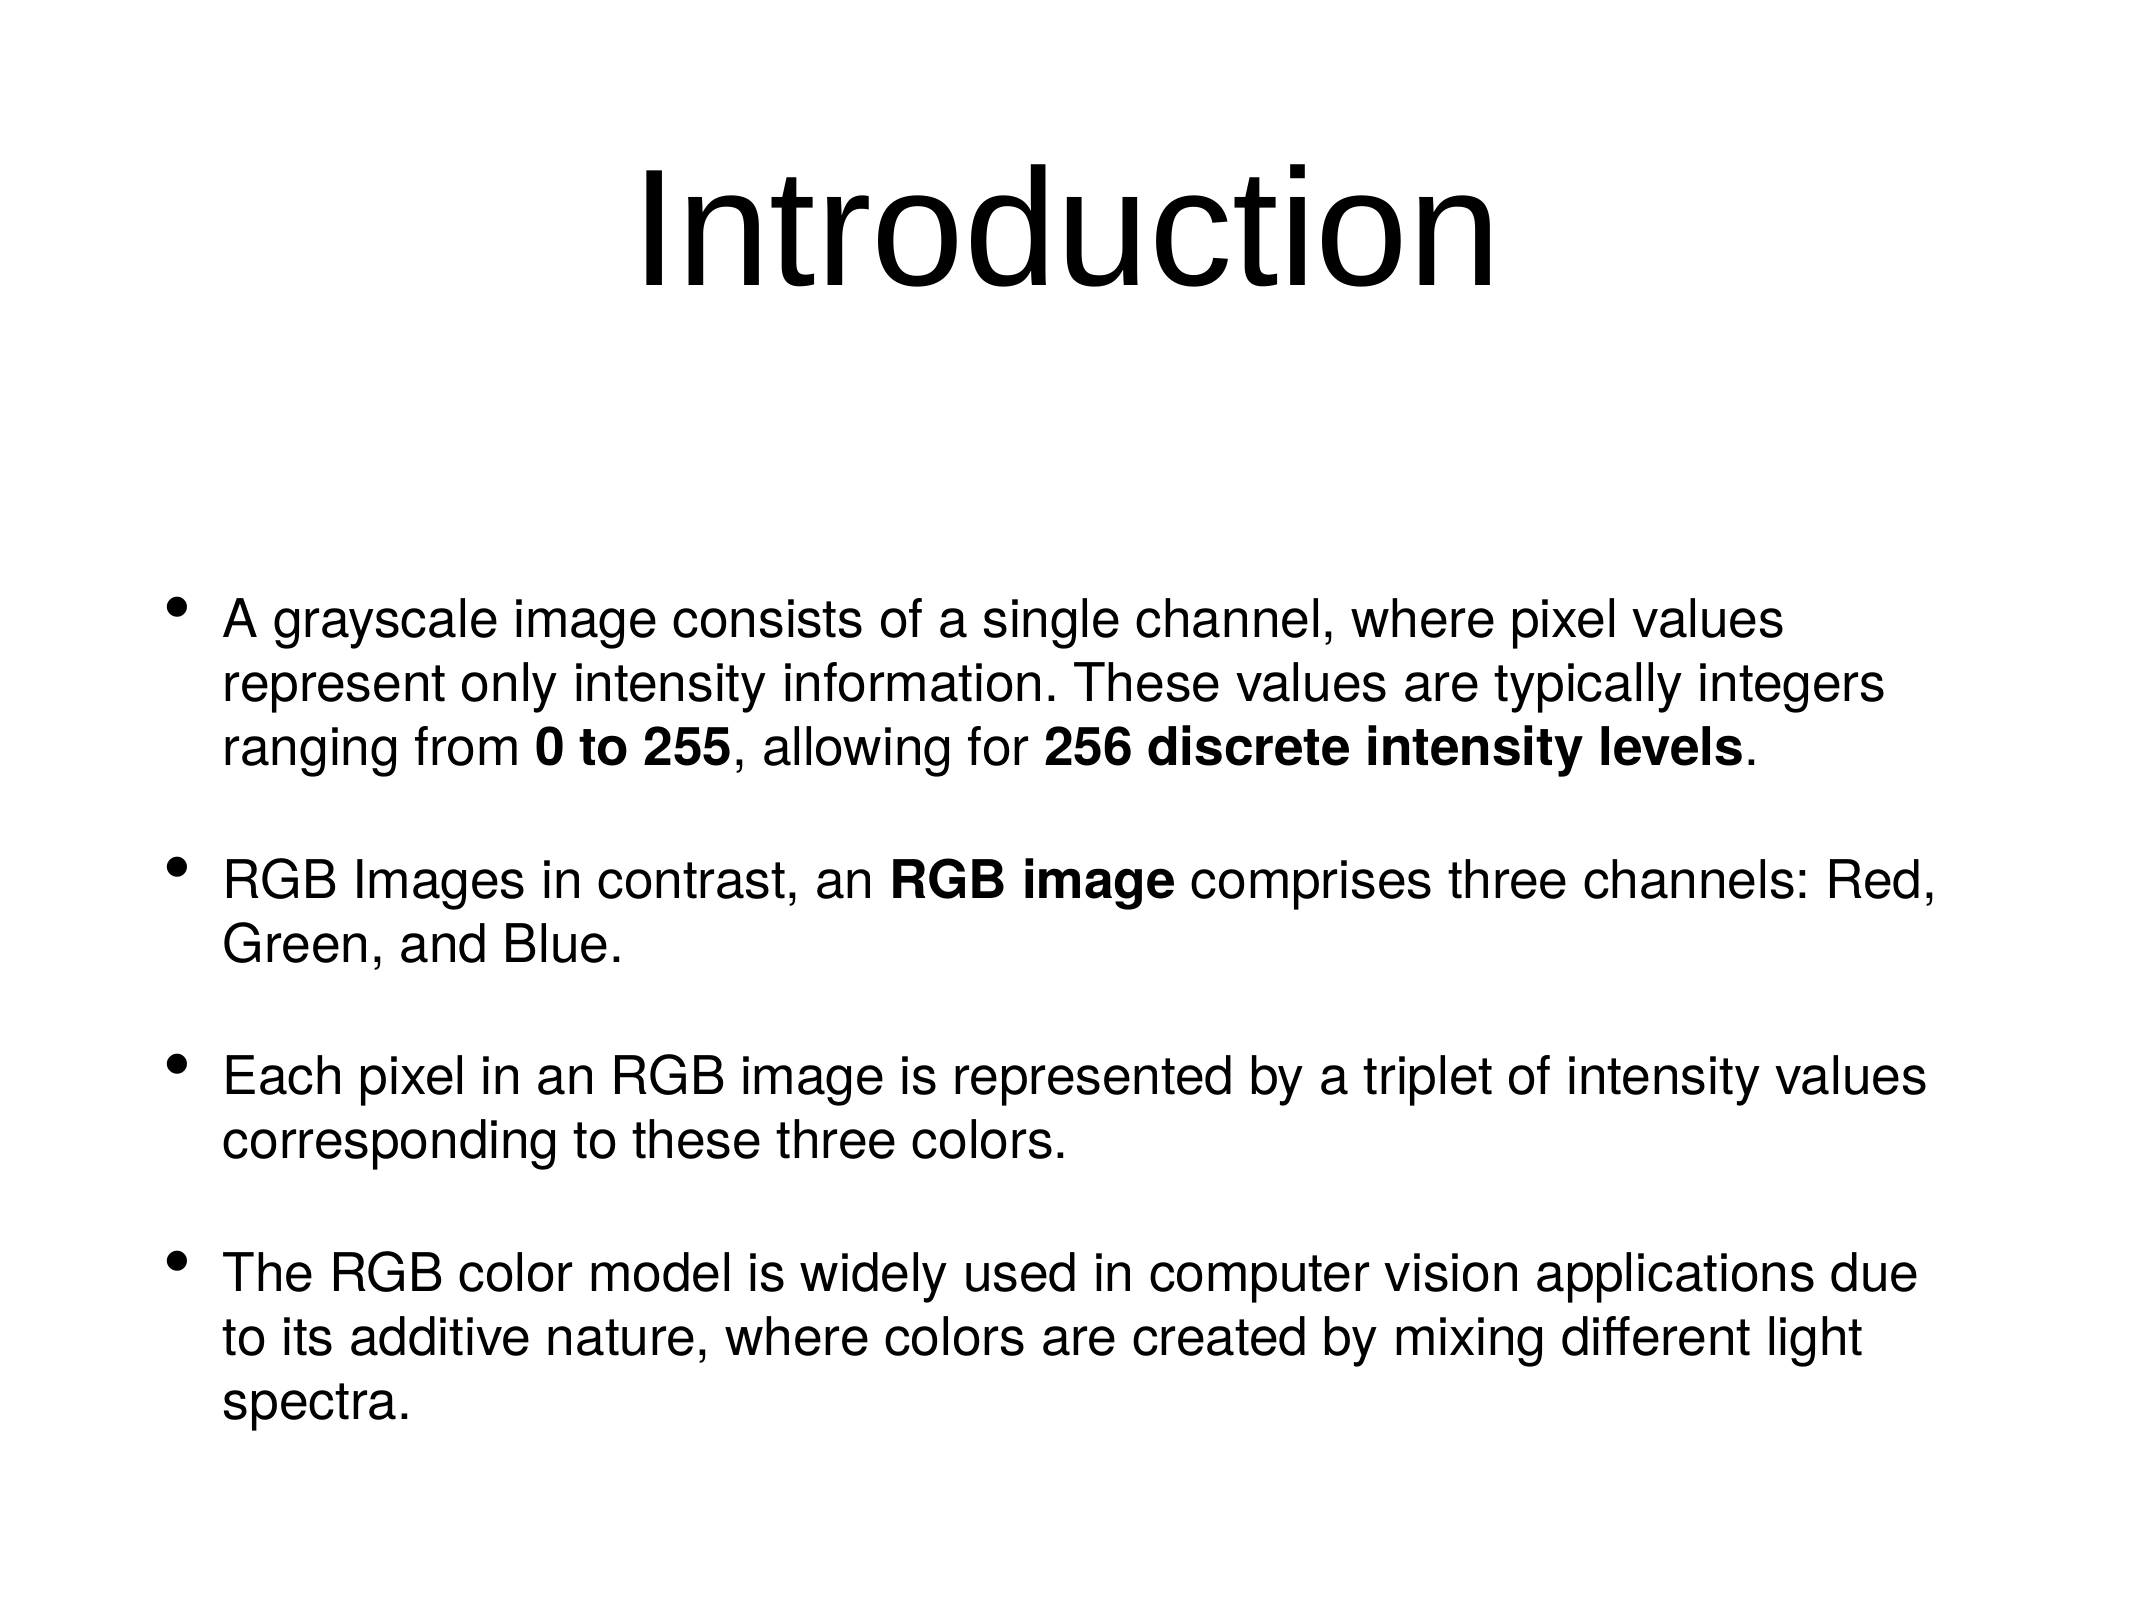

# Introduction

A grayscale image consists of a single channel, where pixel values represent only intensity information. These values are typically integers ranging from 0 to 255, allowing for 256 discrete intensity levels.
RGB Images in contrast, an RGB image comprises three channels: Red, Green, and Blue.
Each pixel in an RGB image is represented by a triplet of intensity values corresponding to these three colors.
The RGB color model is widely used in computer vision applications due to its additive nature, where colors are created by mixing different light spectra.